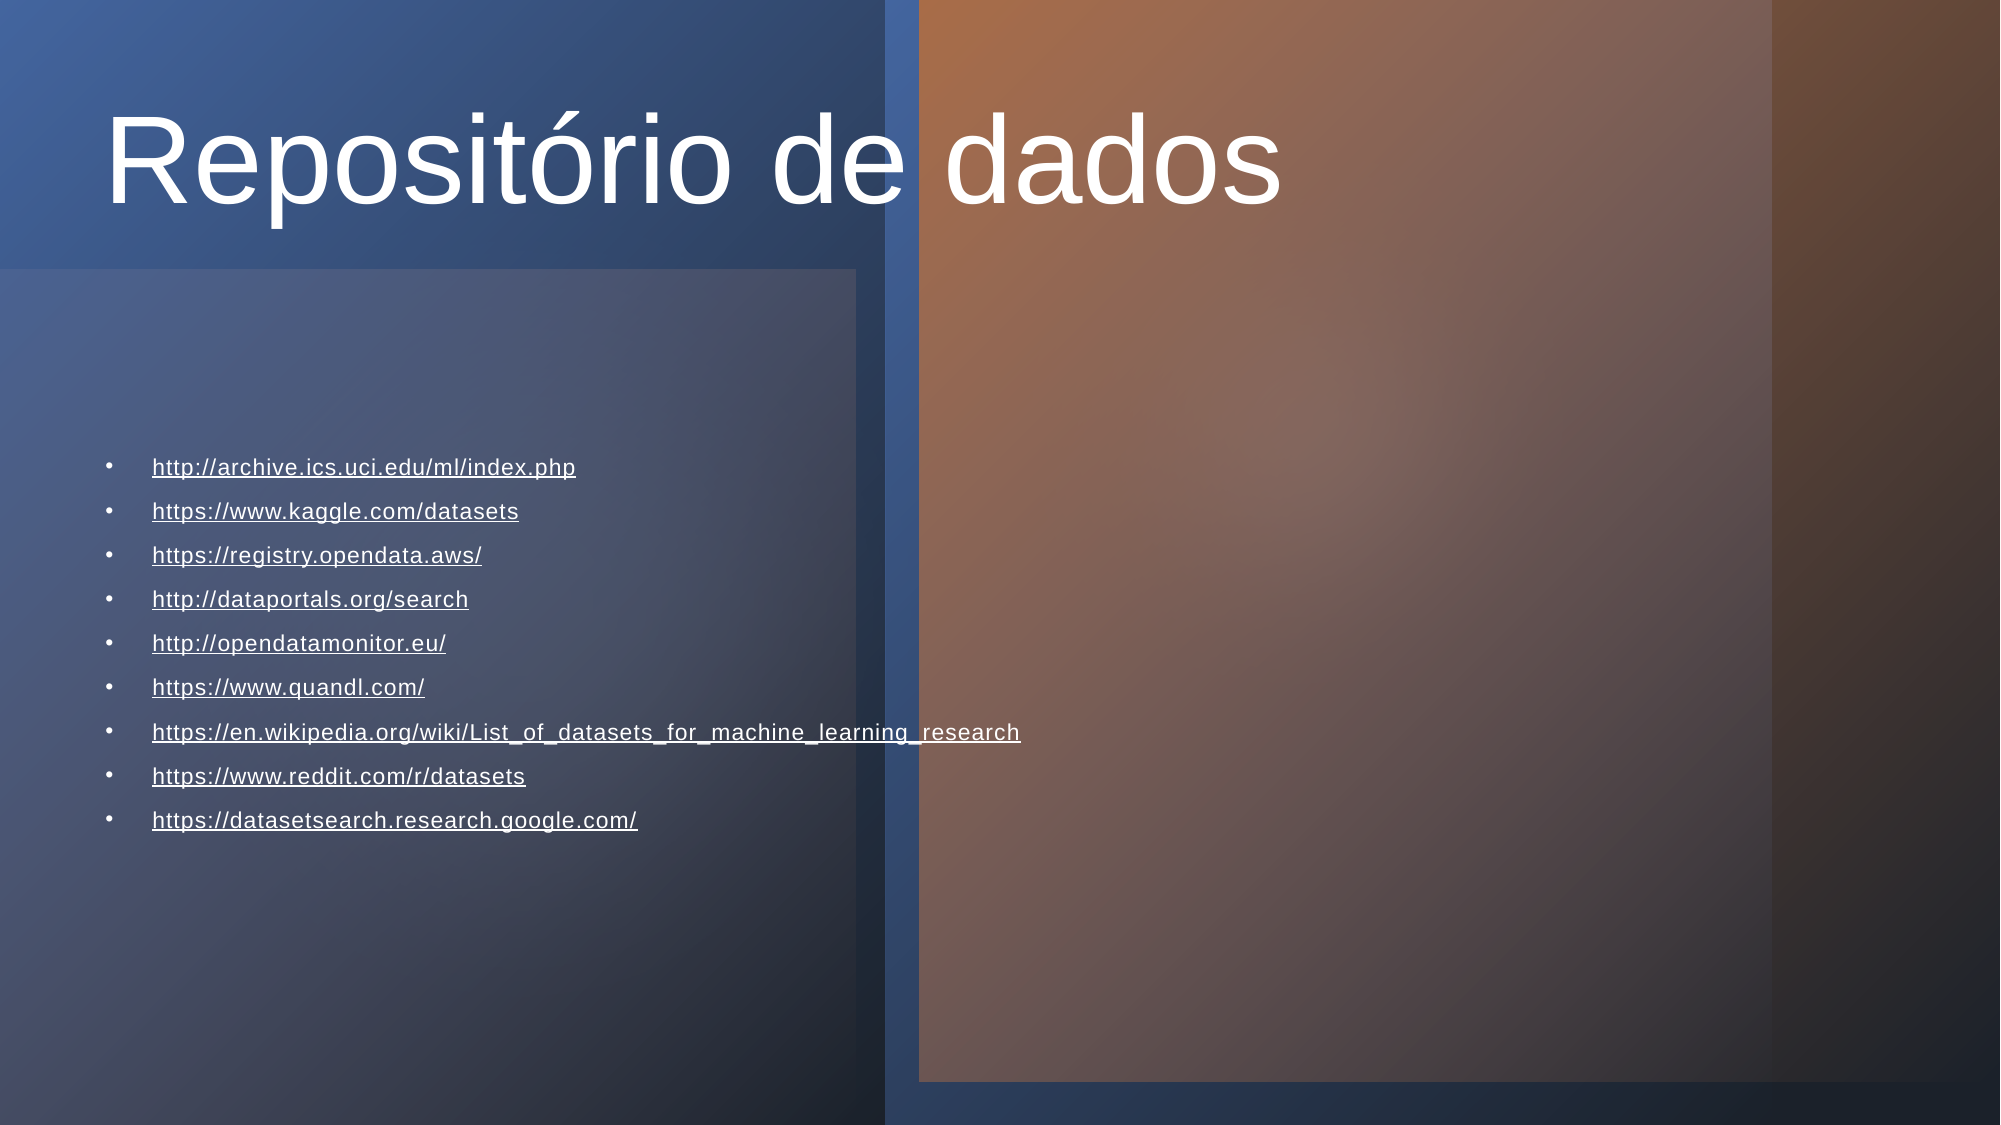

# Repositório de dados
http://archive.ics.uci.edu/ml/index.php
https://www.kaggle.com/datasets
https://registry.opendata.aws/
http://dataportals.org/search
http://opendatamonitor.eu/
https://www.quandl.com/
https://en.wikipedia.org/wiki/List_of_datasets_for_machine_learning_research
https://www.reddit.com/r/datasets
https://datasetsearch.research.google.com/